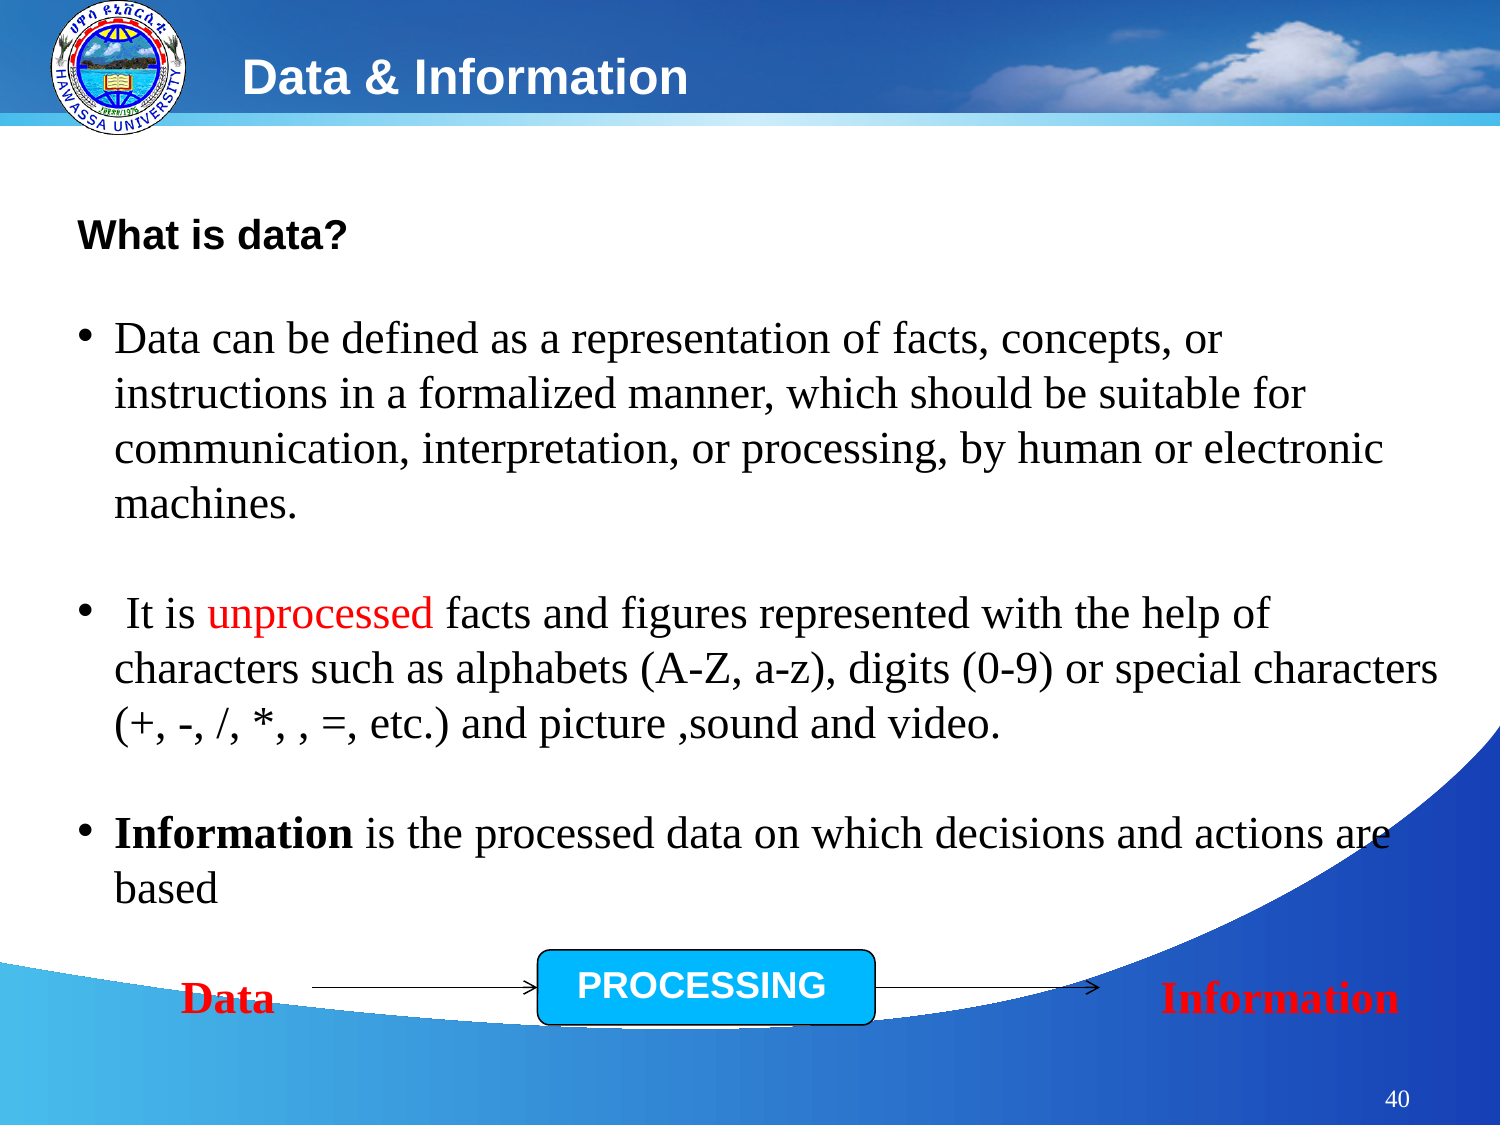

Data & Information
What is data?

Data can be defined as a representation of facts, concepts, or instructions in a formalized manner, which should be suitable for communication, interpretation, or processing, by human or electronic machines.

 It is unprocessed facts and figures represented with the help of characters such as alphabets (A-Z, a-z), digits (0-9) or special characters (+, -, /, *, , =, etc.) and picture ,sound and video.

Information is the processed data on which decisions and actions are based

         Data                                                                             Information

  PROCESSING
40